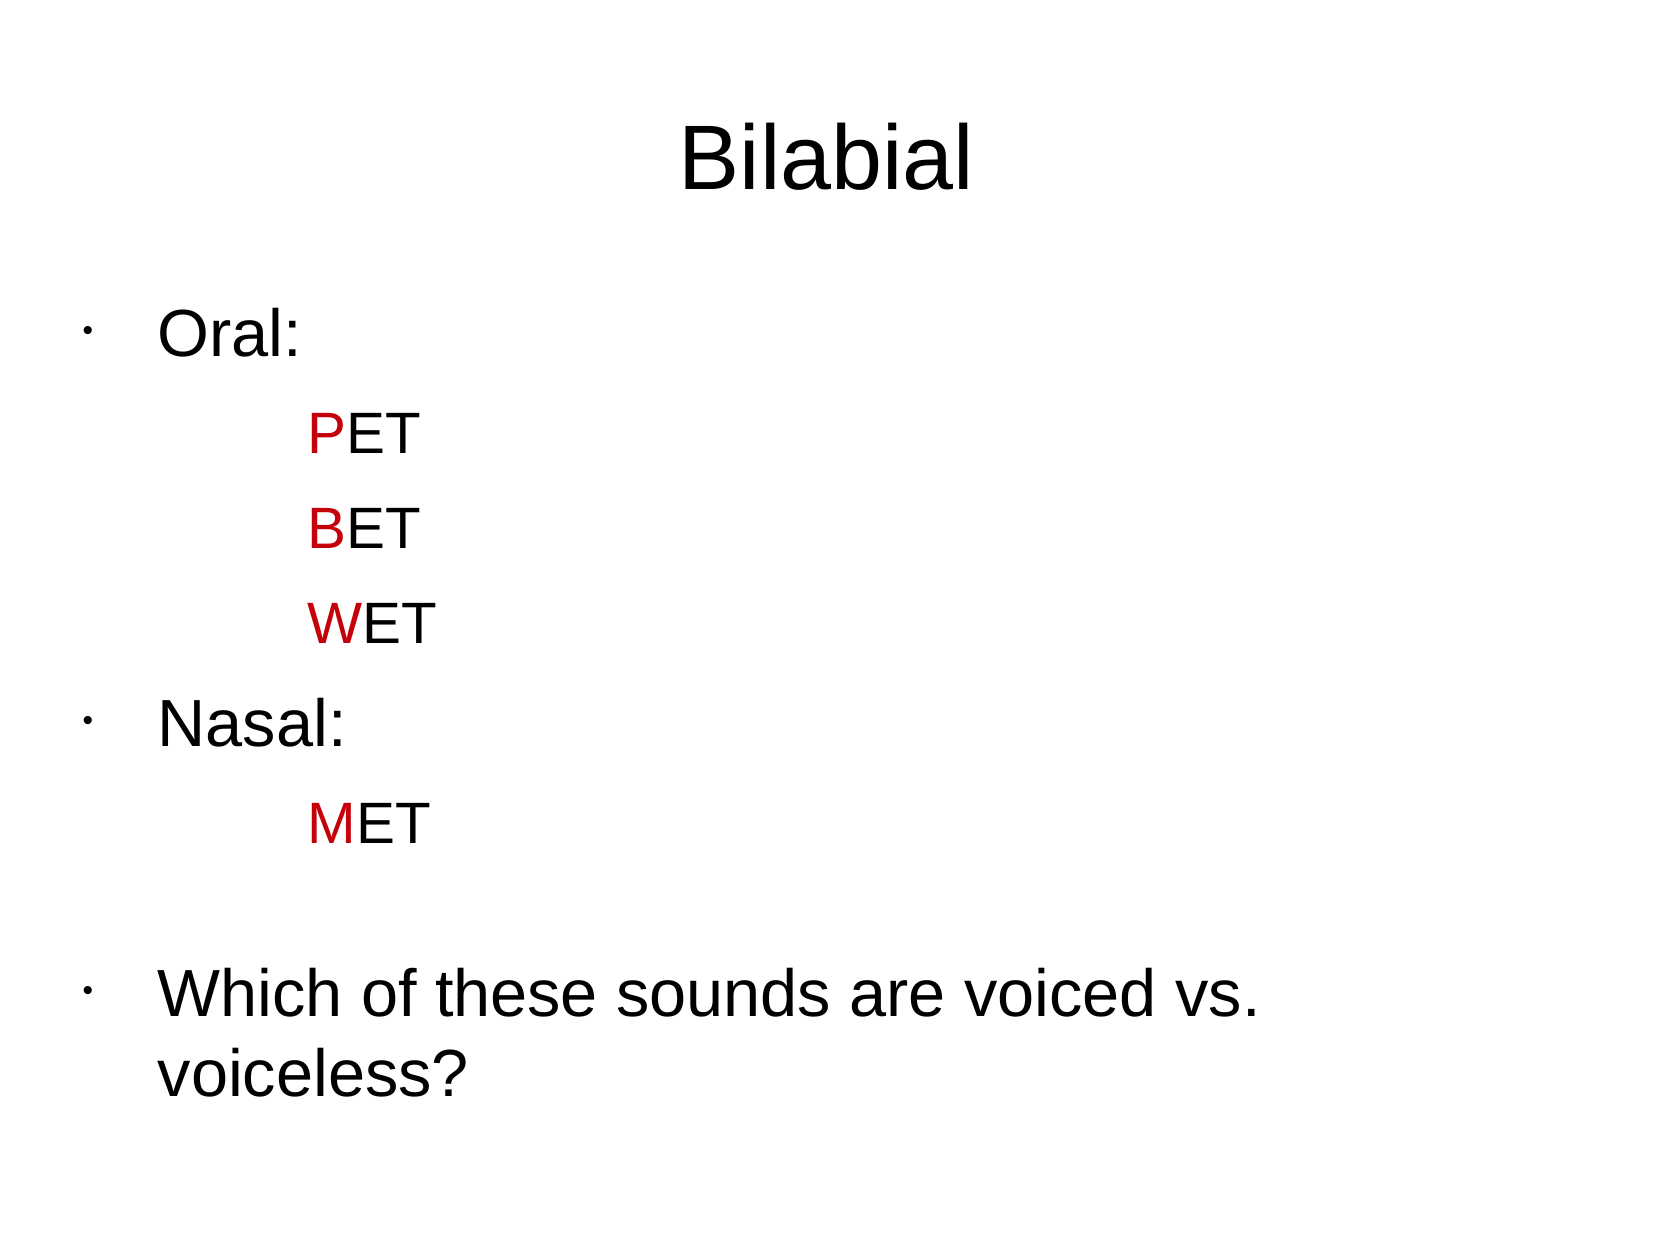

Bilabial
Oral:
	PET
	BET
	WET
Nasal:
	MET

Which of these sounds are voiced vs. voiceless?